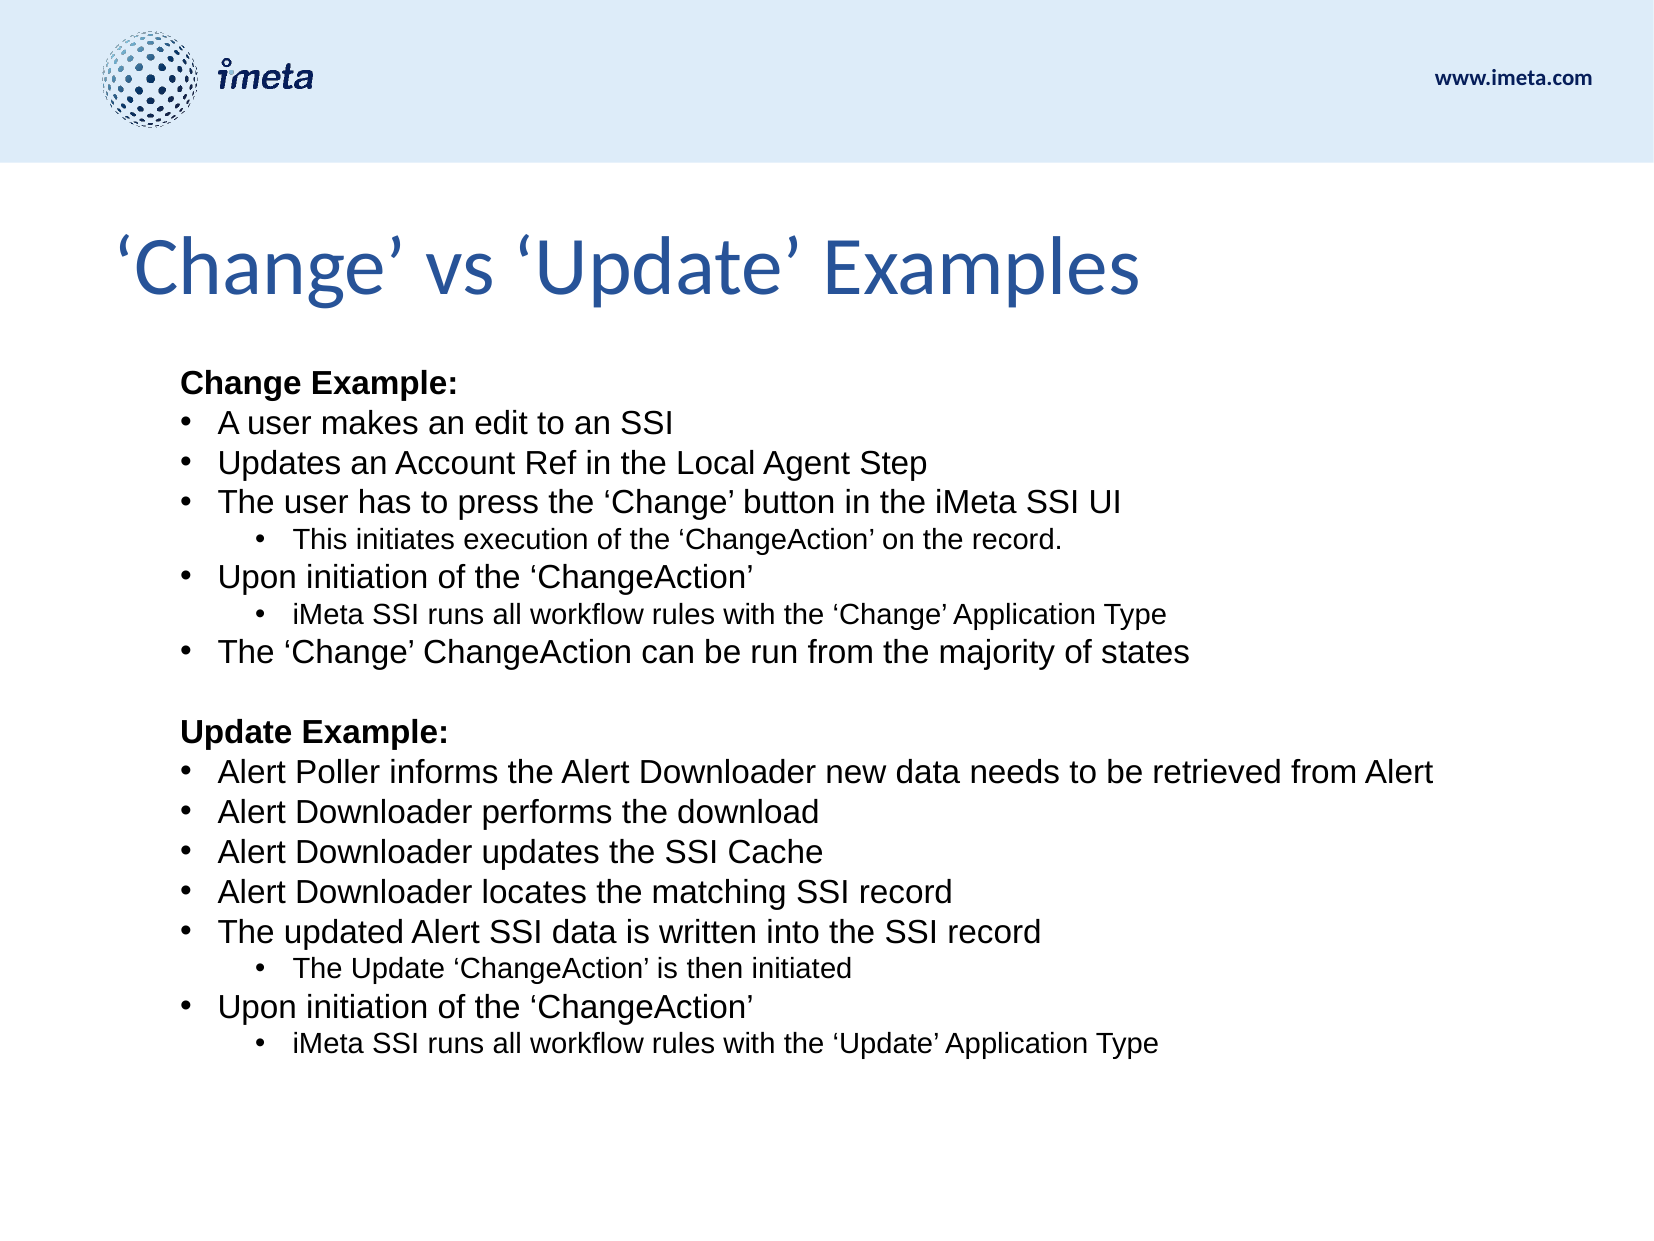

# ‘Change’ vs ‘Update’ Examples
Change Example:
A user makes an edit to an SSI
Updates an Account Ref in the Local Agent Step
The user has to press the ‘Change’ button in the iMeta SSI UI
This initiates execution of the ‘ChangeAction’ on the record.
Upon initiation of the ‘ChangeAction’
iMeta SSI runs all workflow rules with the ‘Change’ Application Type
The ‘Change’ ChangeAction can be run from the majority of states

Update Example:
Alert Poller informs the Alert Downloader new data needs to be retrieved from Alert
Alert Downloader performs the download
Alert Downloader updates the SSI Cache
Alert Downloader locates the matching SSI record
The updated Alert SSI data is written into the SSI record
The Update ‘ChangeAction’ is then initiated
Upon initiation of the ‘ChangeAction’
iMeta SSI runs all workflow rules with the ‘Update’ Application Type